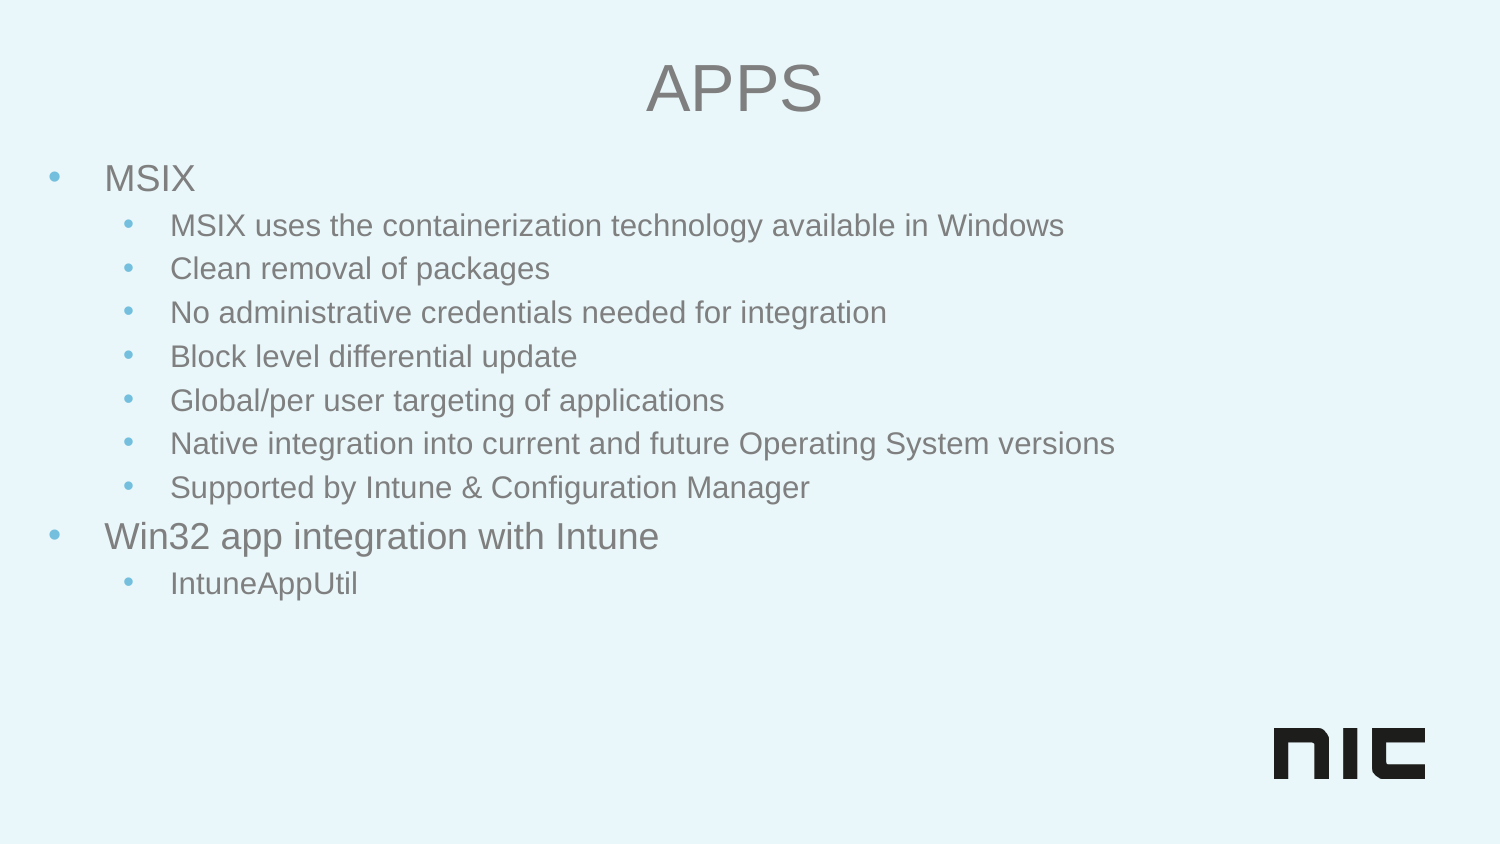

# Apps
MSIX
MSIX uses the containerization technology available in Windows
Clean removal of packages
No administrative credentials needed for integration
Block level differential update
Global/per user targeting of applications
Native integration into current and future Operating System versions
Supported by Intune & Configuration Manager
Win32 app integration with Intune
IntuneAppUtil